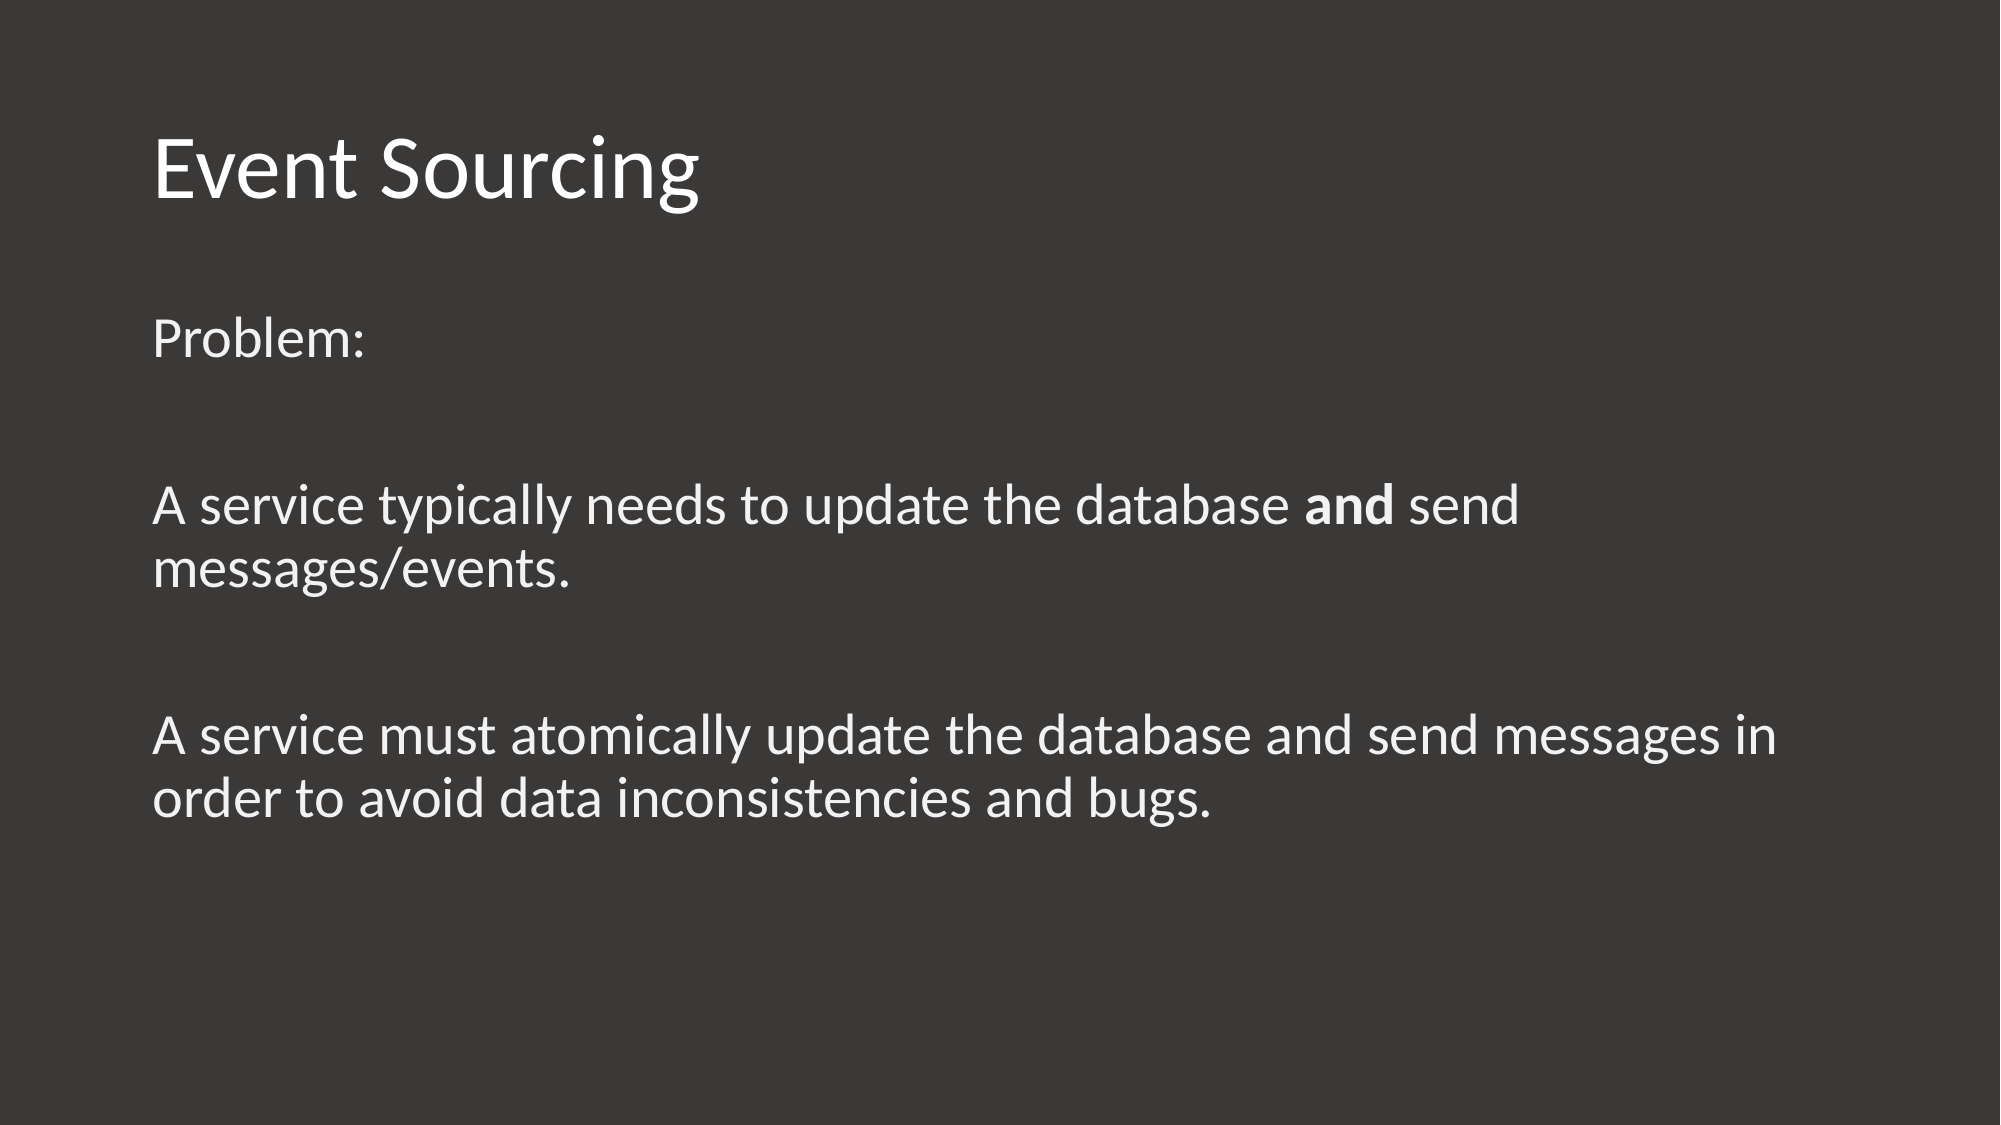

# Event Sourcing
Problem:

A service typically needs to update the database and send messages/events.

A service must atomically update the database and send messages in order to avoid data inconsistencies and bugs.